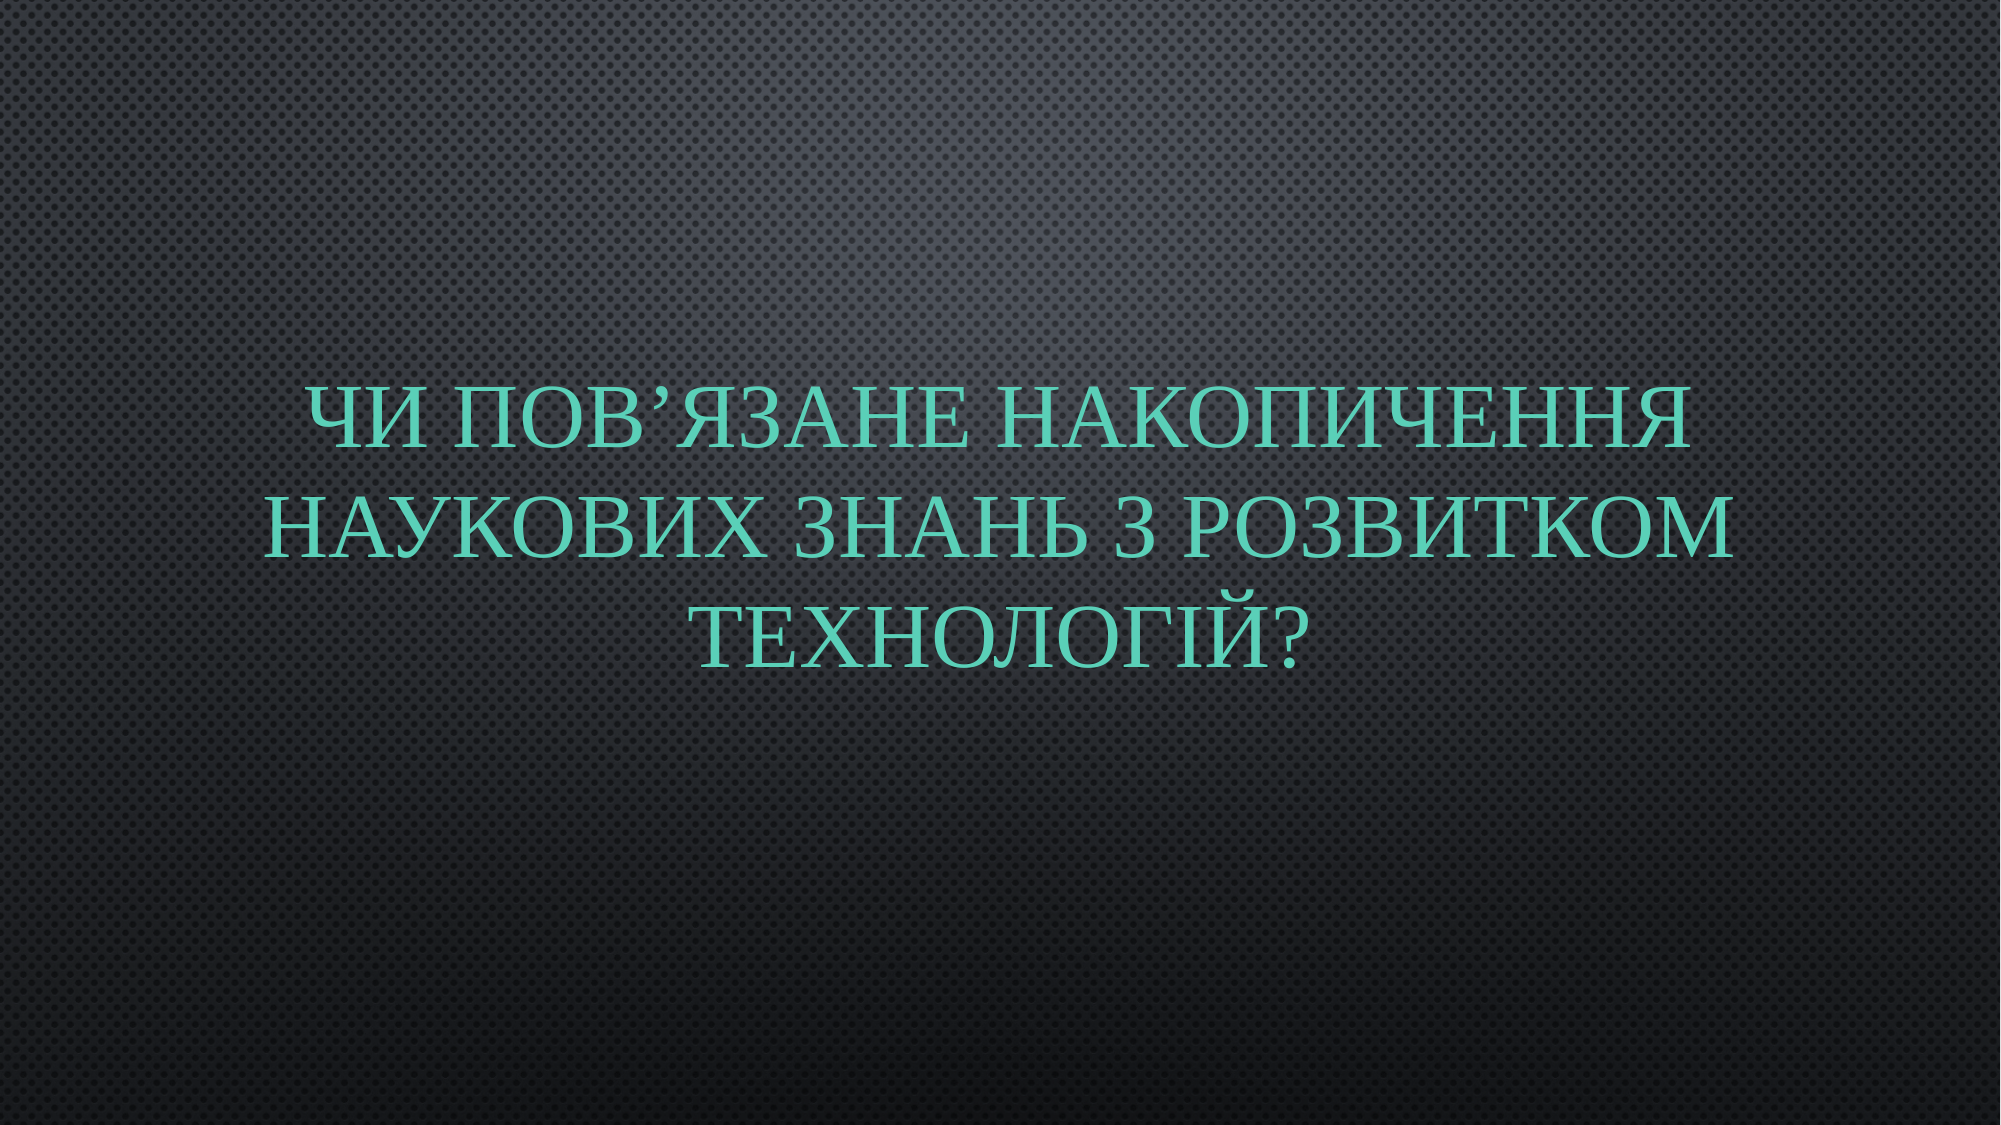

# Чи пов’язане накопичення наукових знань з розвитком технологій?